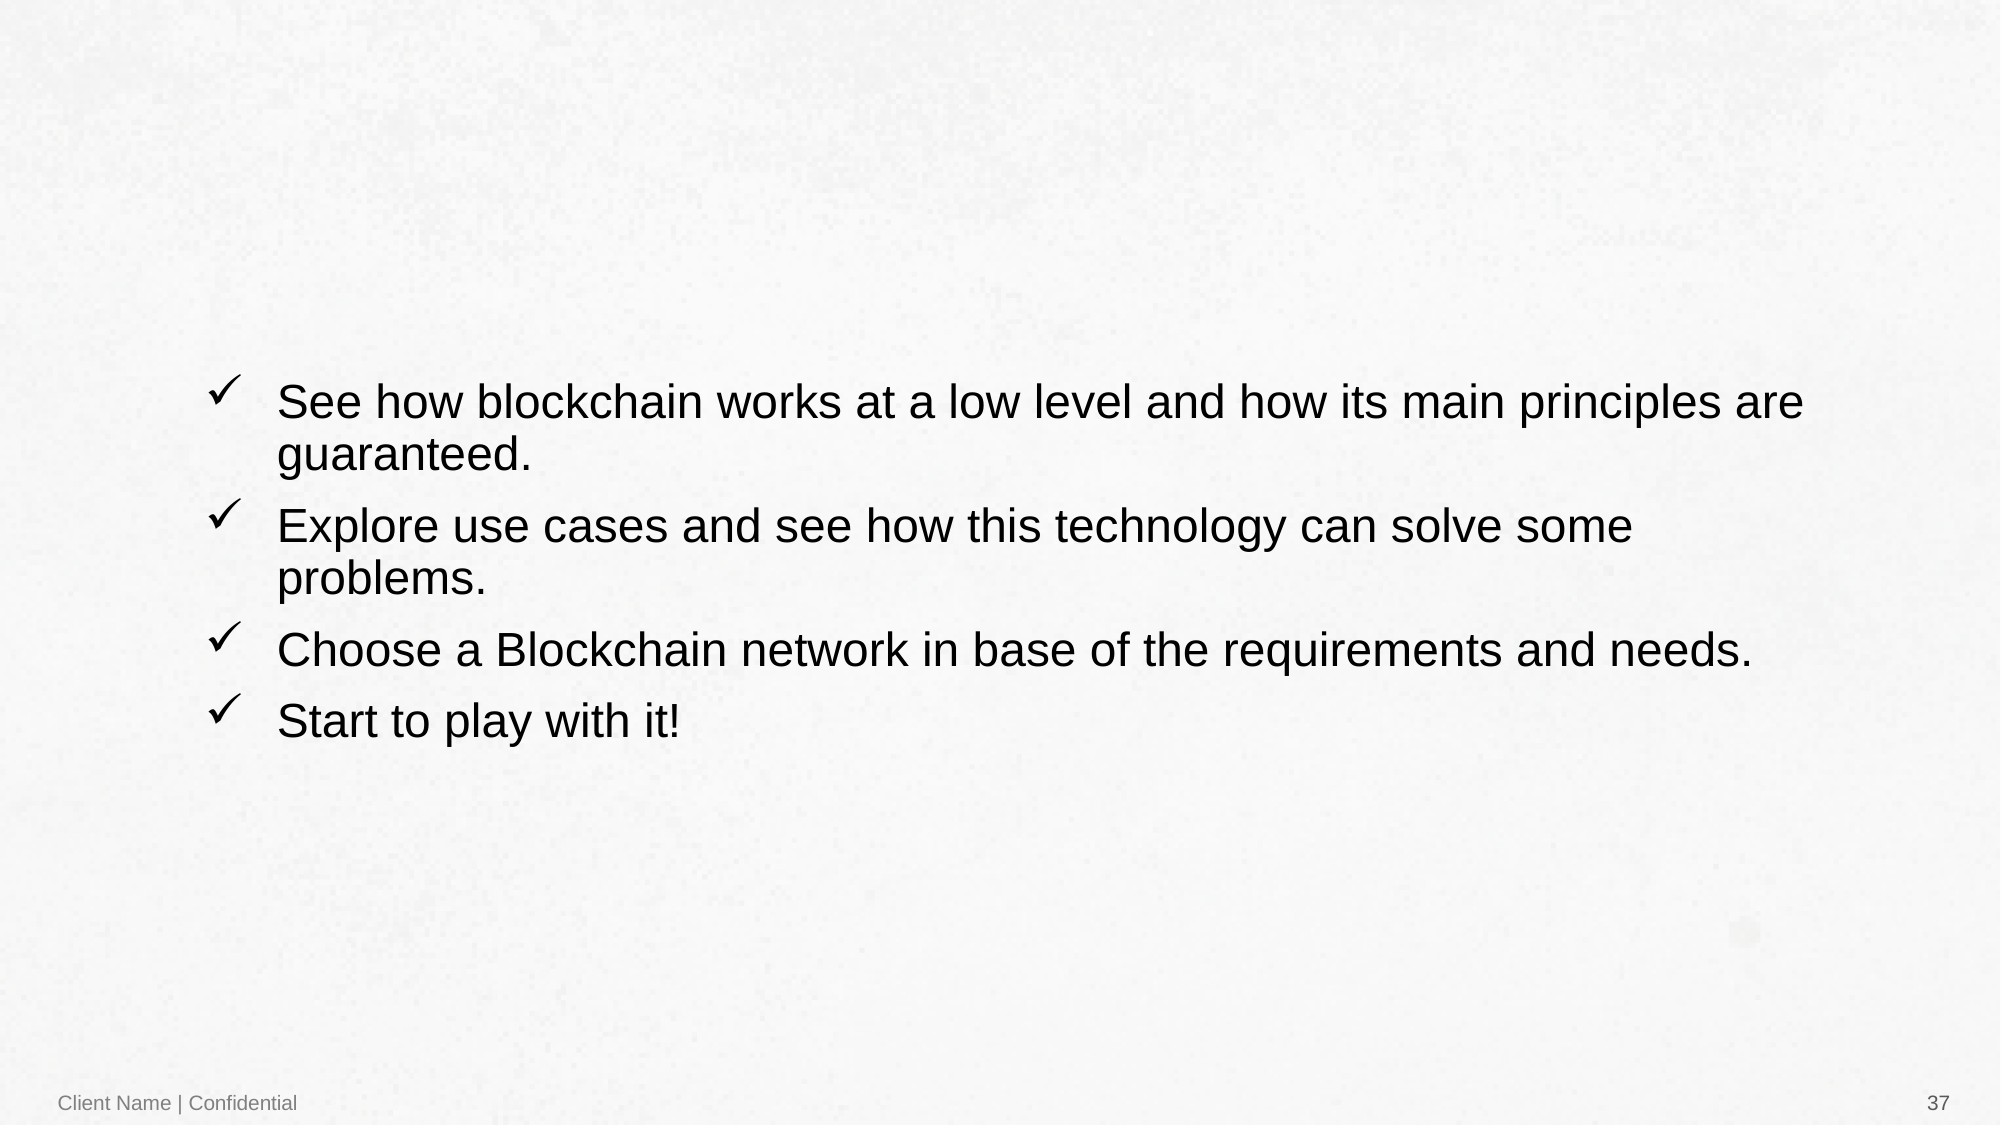

See how blockchain works at a low level and how its main principles are guaranteed.
Explore use cases and see how this technology can solve some problems.
Choose a Blockchain network in base of the requirements and needs.
Start to play with it!